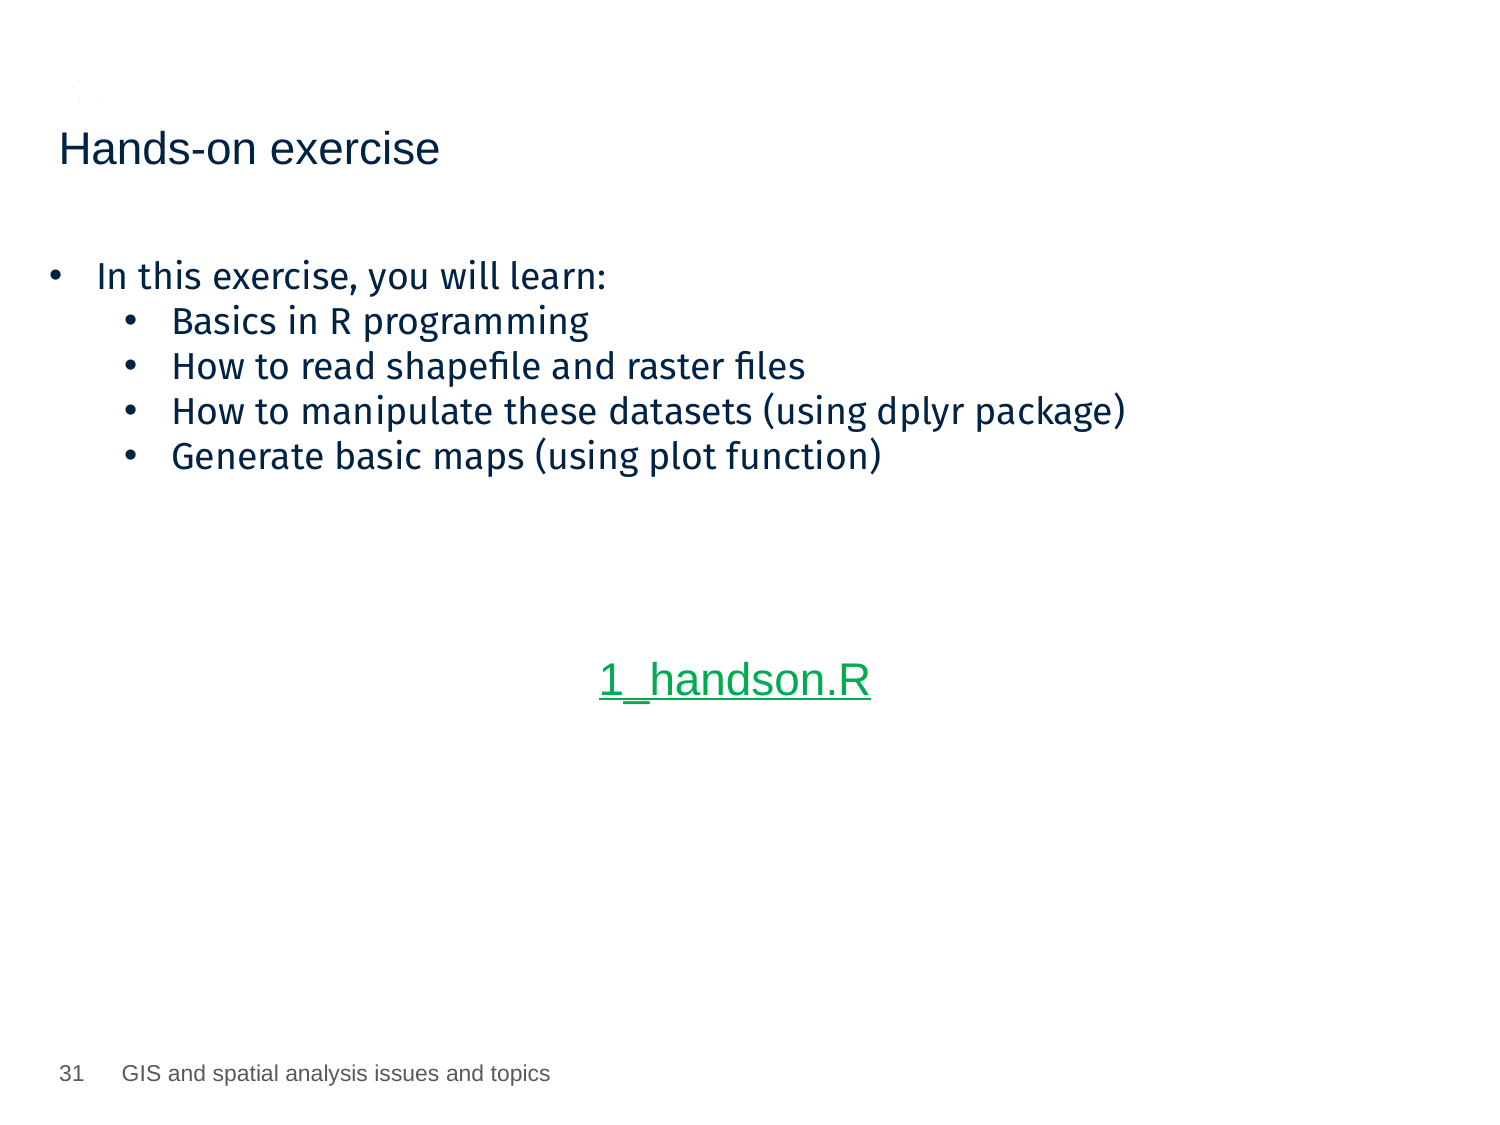

Hands-on exercise
In this exercise, you will learn:
Basics in R programming
How to read shapefile and raster files
How to manipulate these datasets (using dplyr package)
Generate basic maps (using plot function)

# 1_handson.R
31
GIS and spatial analysis issues and topics